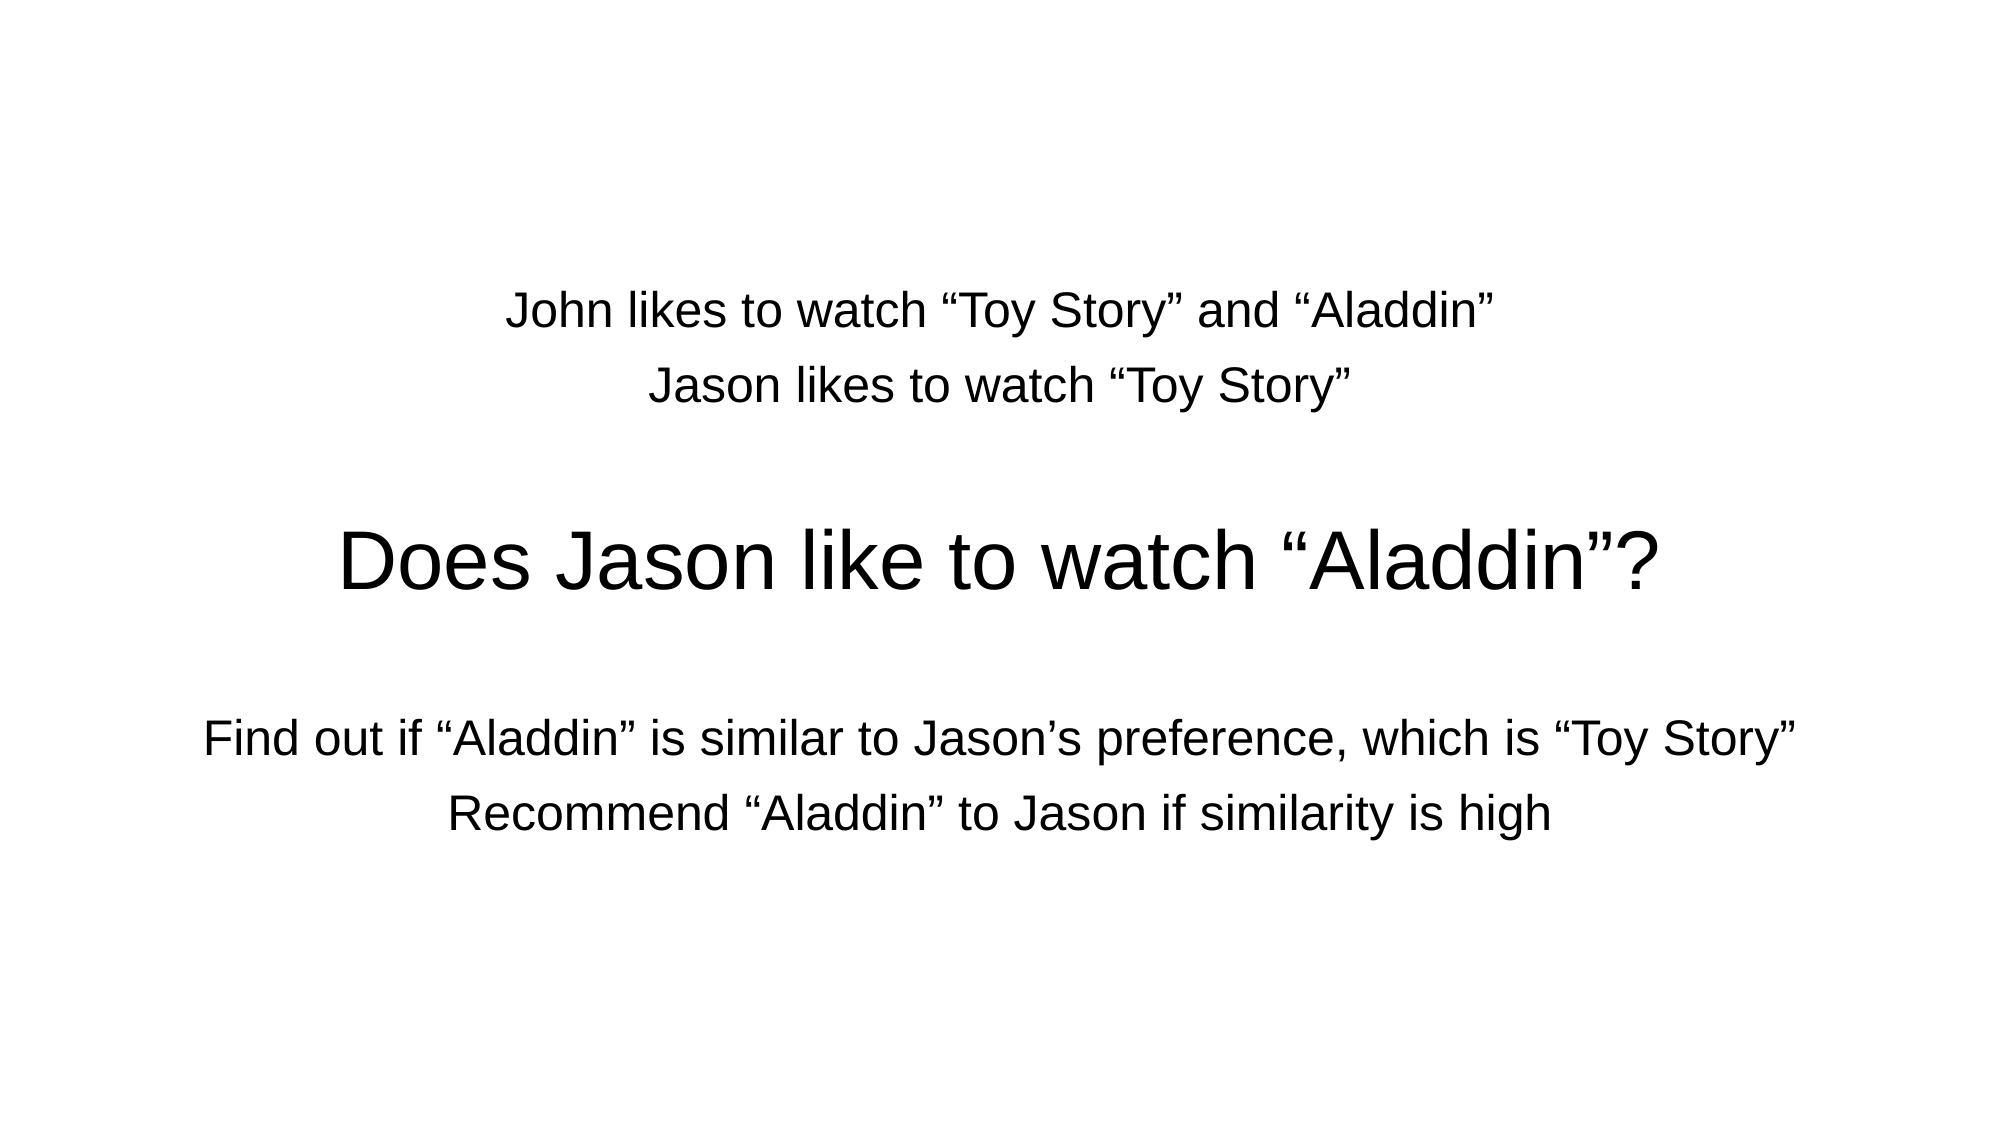

John likes to watch “Toy Story” and “Aladdin”
Jason likes to watch “Toy Story”

Does Jason like to watch “Aladdin”?

Find out if “Aladdin” is similar to Jason’s preference, which is “Toy Story”
Recommend “Aladdin” to Jason if similarity is high